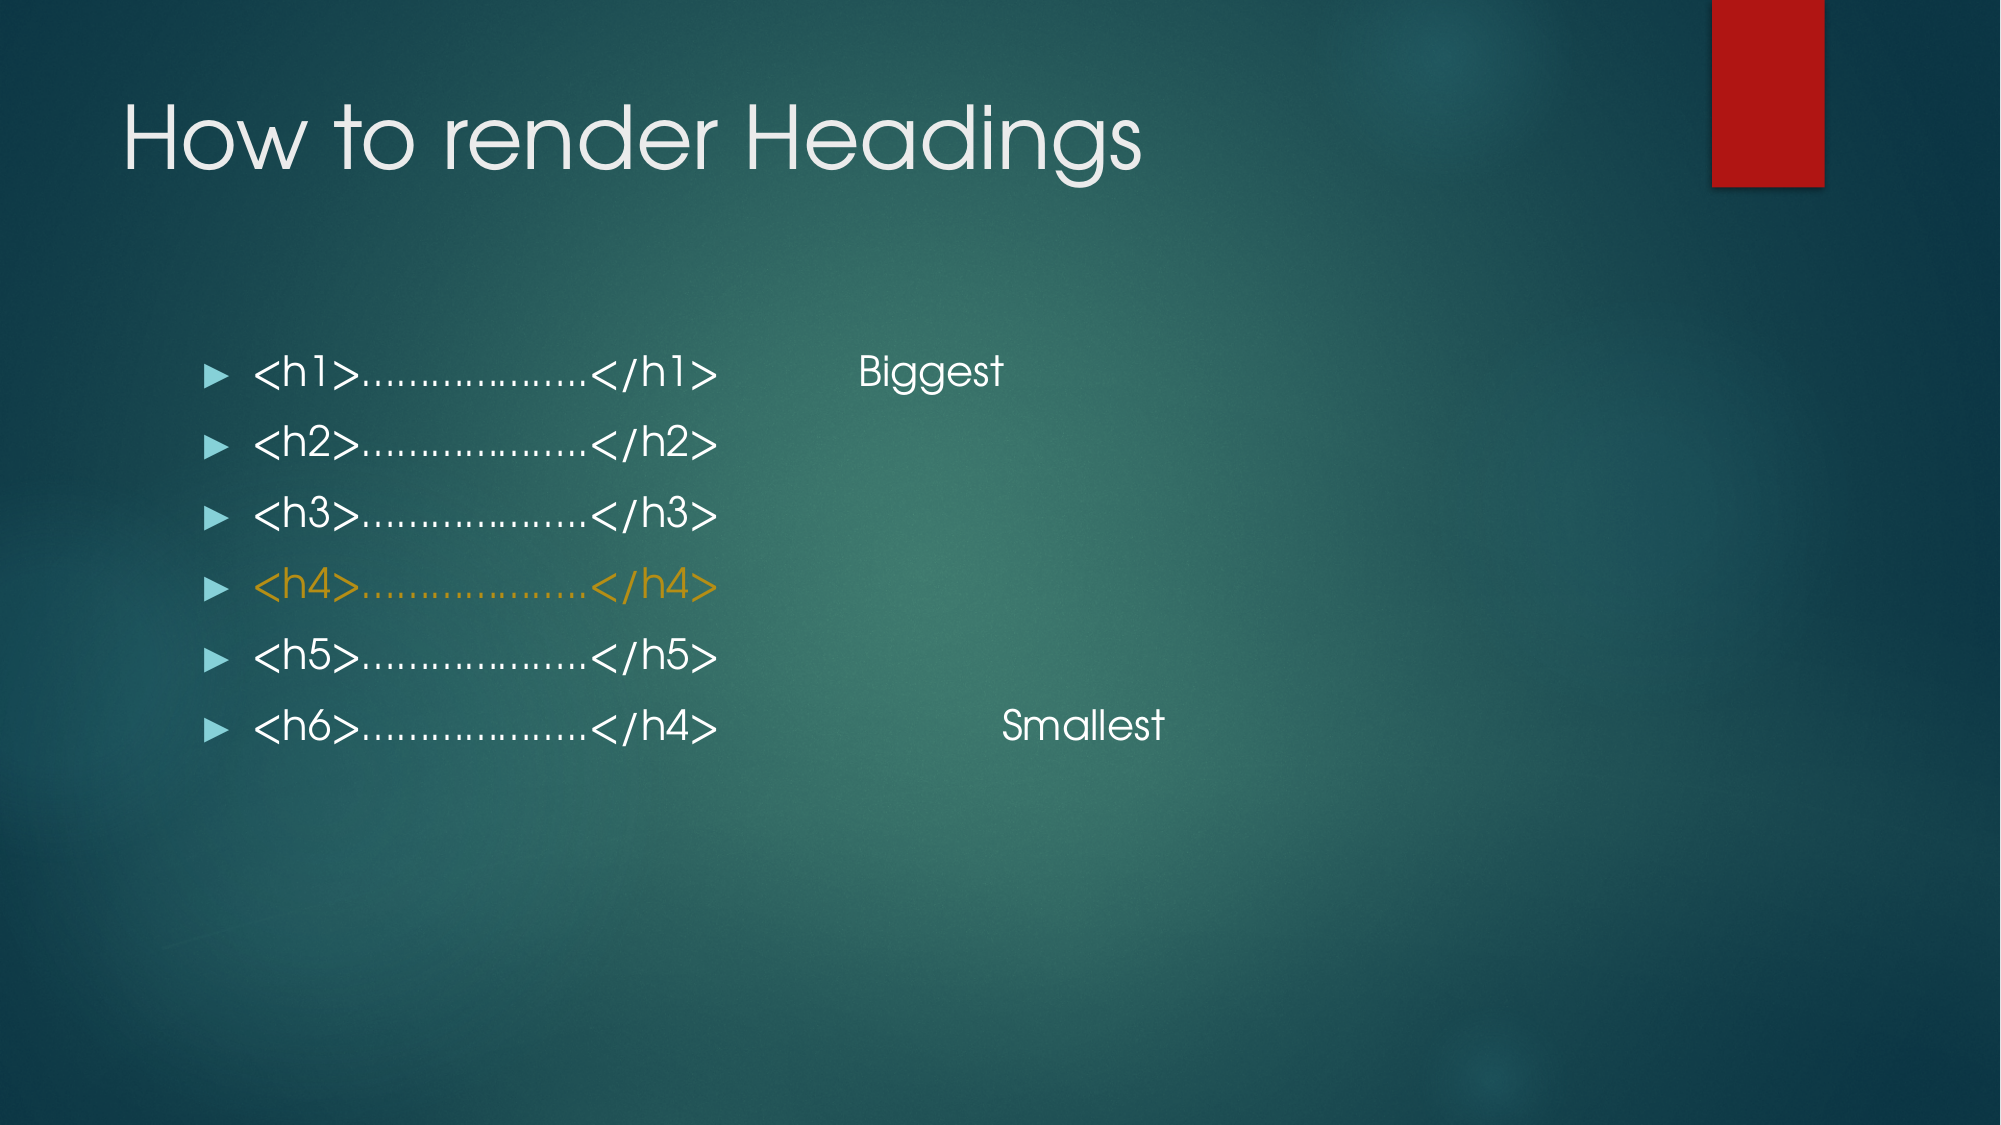

# How to render Headings
<h1>………………..</h1>            Biggest
<h2>………………..</h2>
<h3>………………..</h3>
<h4>………………..</h4>
<h5>………………..</h5>
<h6>………………..</h4>		Smallest